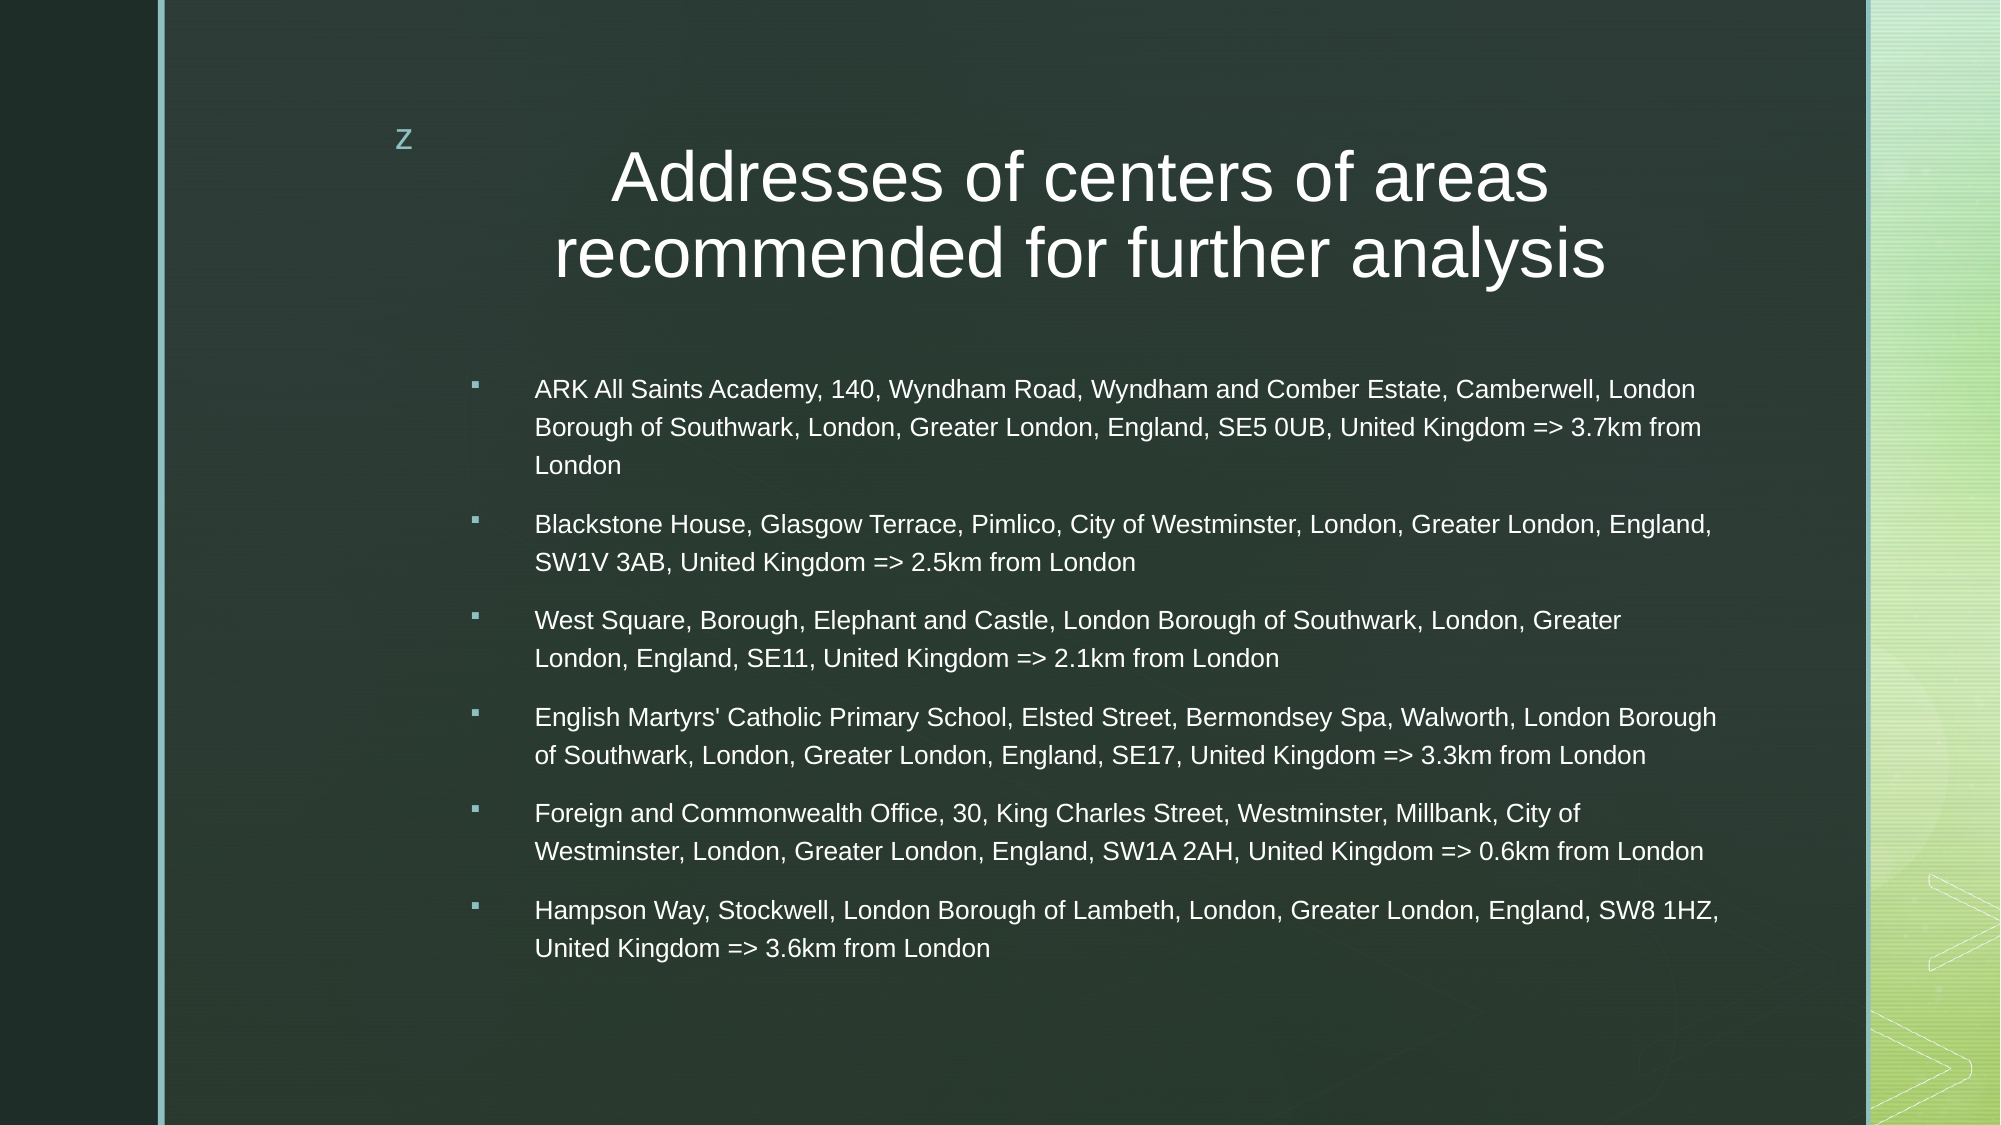

# Addresses of centers of areas recommended for further analysis
ARK All Saints Academy, 140, Wyndham Road, Wyndham and Comber Estate, Camberwell, London Borough of Southwark, London, Greater London, England, SE5 0UB, United Kingdom => 3.7km from London
Blackstone House, Glasgow Terrace, Pimlico, City of Westminster, London, Greater London, England, SW1V 3AB, United Kingdom => 2.5km from London
West Square, Borough, Elephant and Castle, London Borough of Southwark, London, Greater London, England, SE11, United Kingdom => 2.1km from London
English Martyrs' Catholic Primary School, Elsted Street, Bermondsey Spa, Walworth, London Borough of Southwark, London, Greater London, England, SE17, United Kingdom => 3.3km from London
Foreign and Commonwealth Office, 30, King Charles Street, Westminster, Millbank, City of Westminster, London, Greater London, England, SW1A 2AH, United Kingdom => 0.6km from London
Hampson Way, Stockwell, London Borough of Lambeth, London, Greater London, England, SW8 1HZ, United Kingdom => 3.6km from London